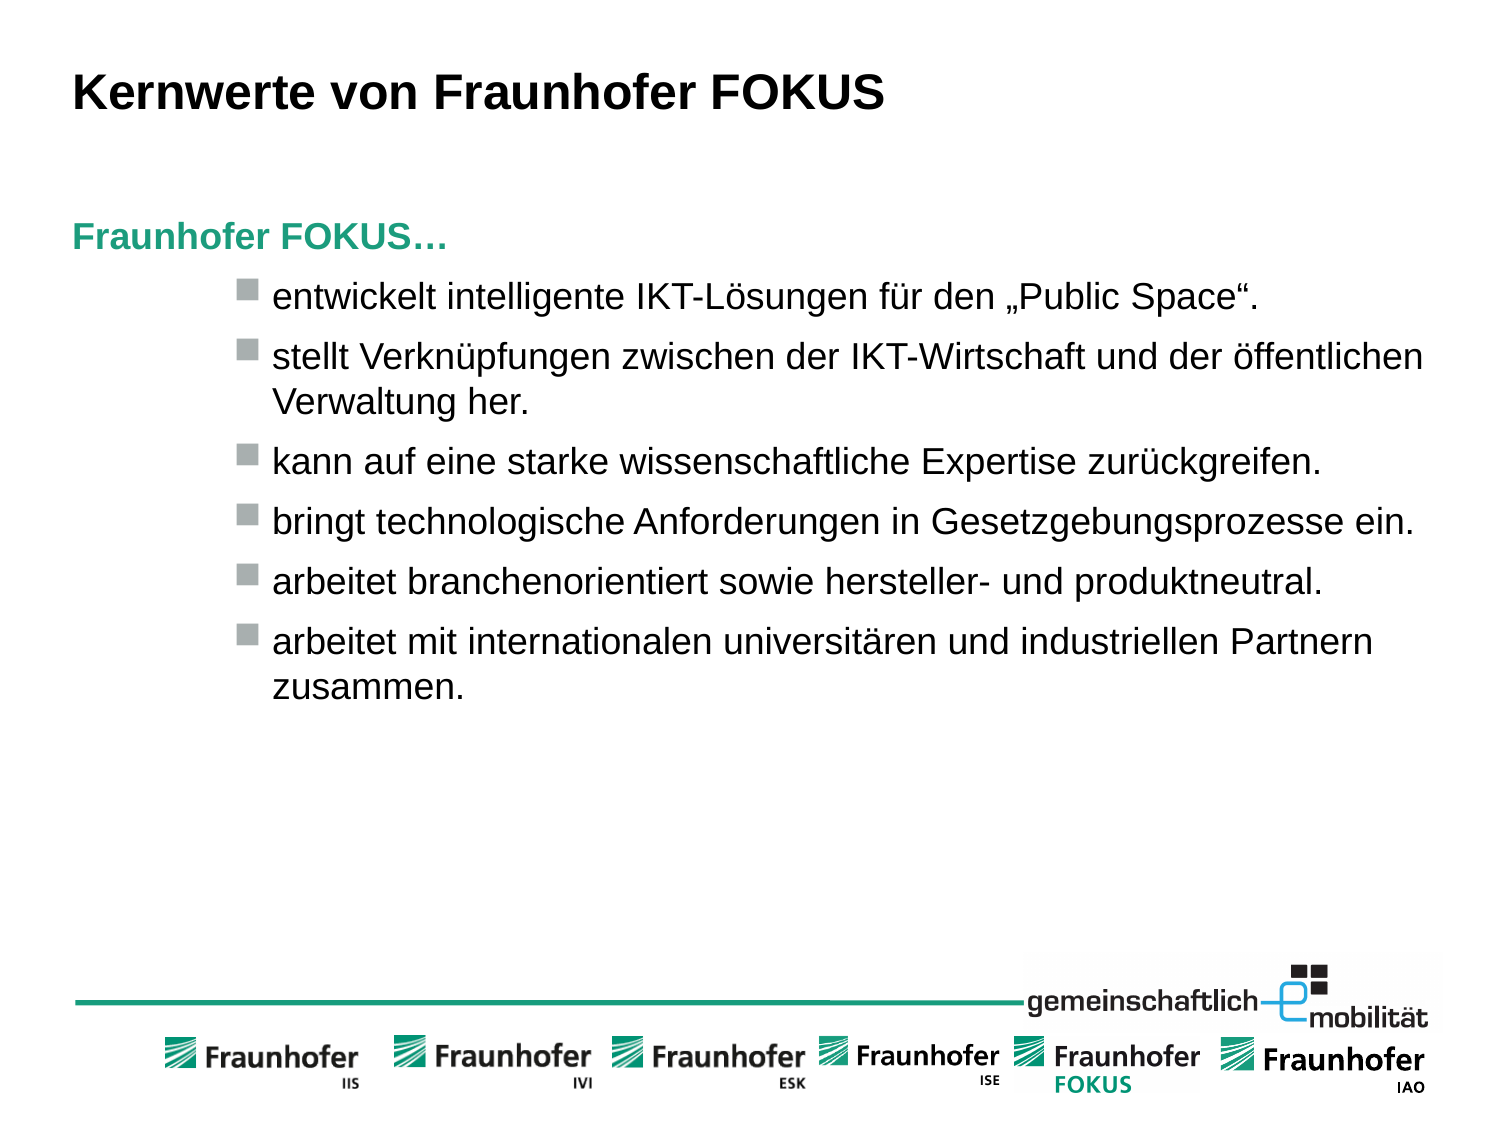

# Kernwerte von Fraunhofer FOKUS
Fraunhofer FOKUS…
entwickelt intelligente IKT-Lösungen für den „Public Space“.
stellt Verknüpfungen zwischen der IKT-Wirtschaft und der öffentlichen Verwaltung her.
kann auf eine starke wissenschaftliche Expertise zurückgreifen.
bringt technologische Anforderungen in Gesetzgebungsprozesse ein.
arbeitet branchenorientiert sowie hersteller- und produktneutral.
arbeitet mit internationalen universitären und industriellen Partnern zusammen.